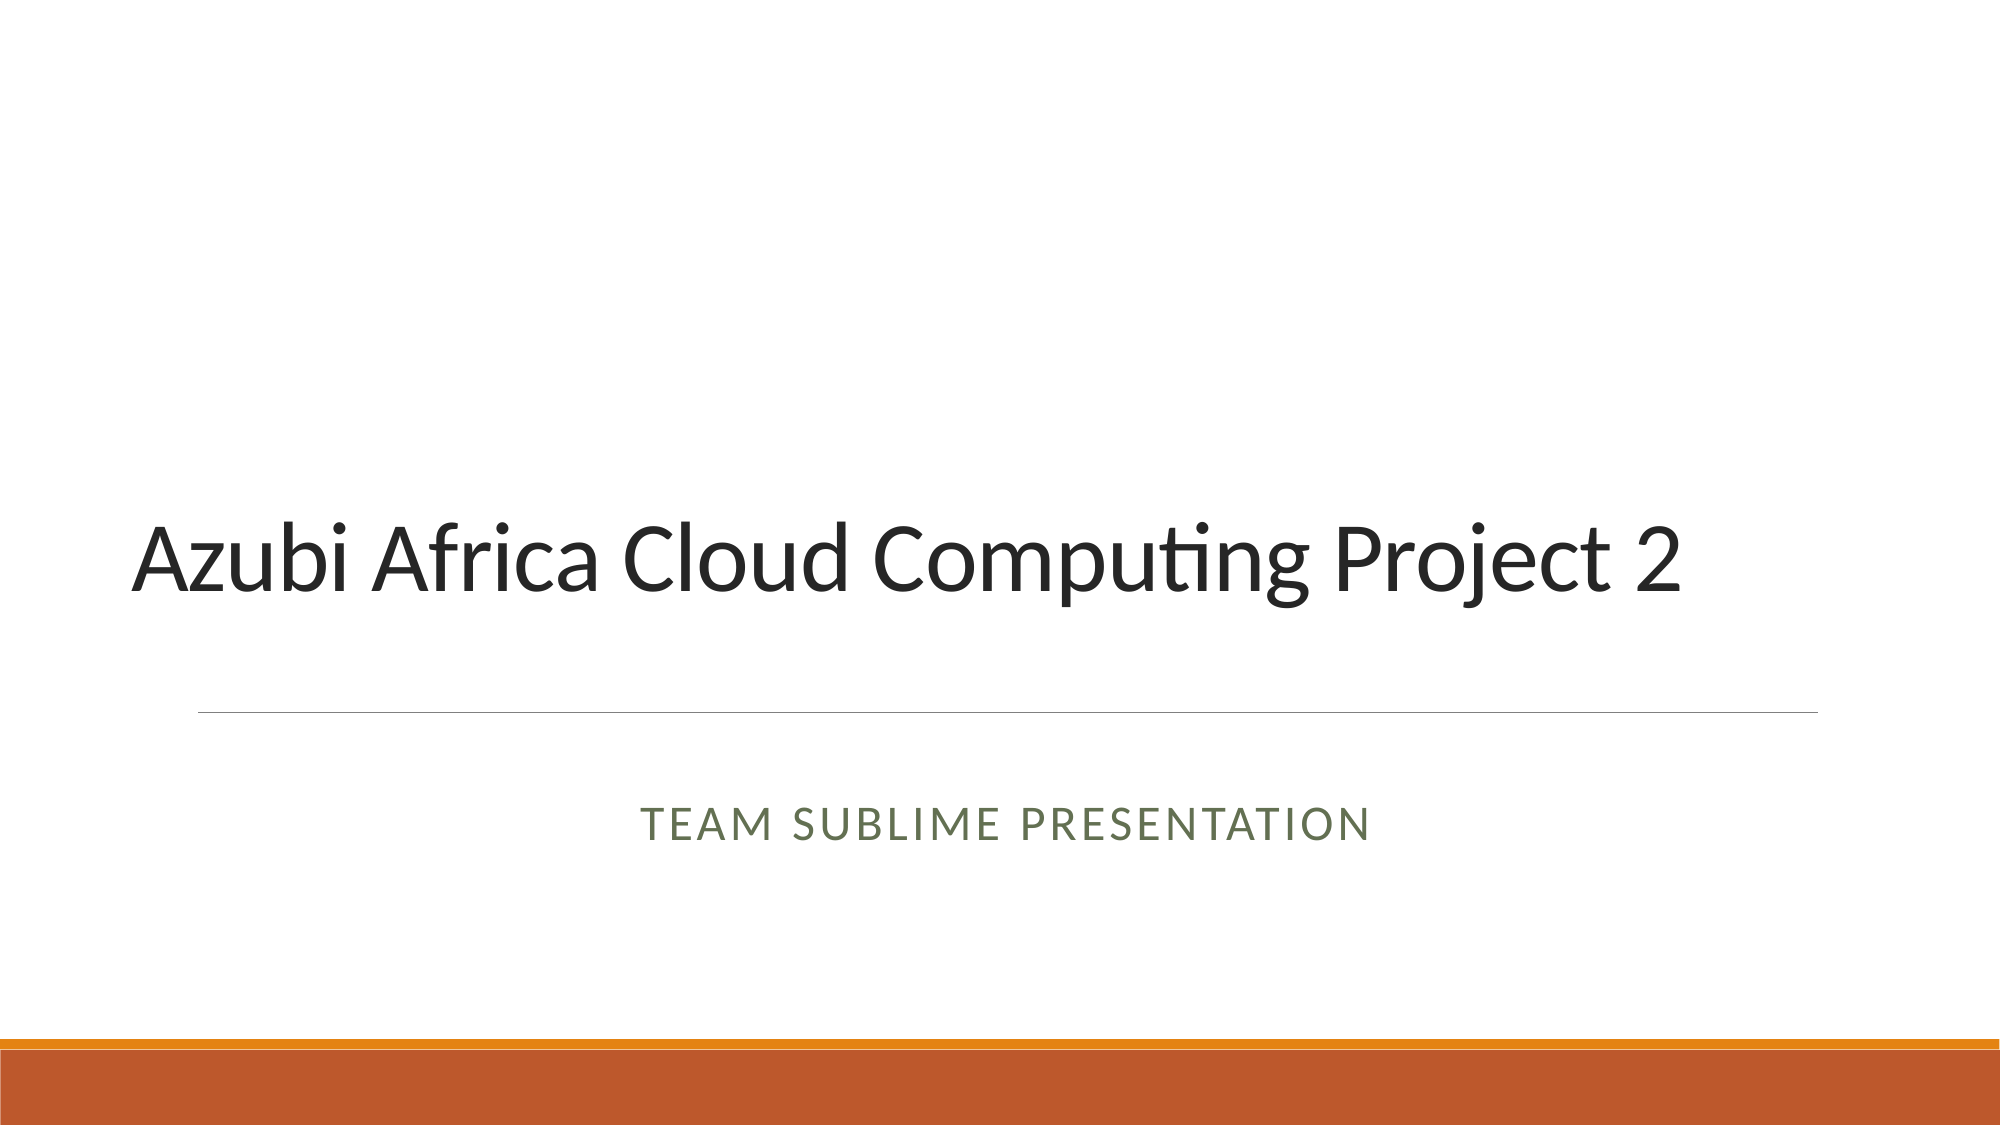

# Azubi Africa Cloud Computing Project 2
Team Sublime Presentation